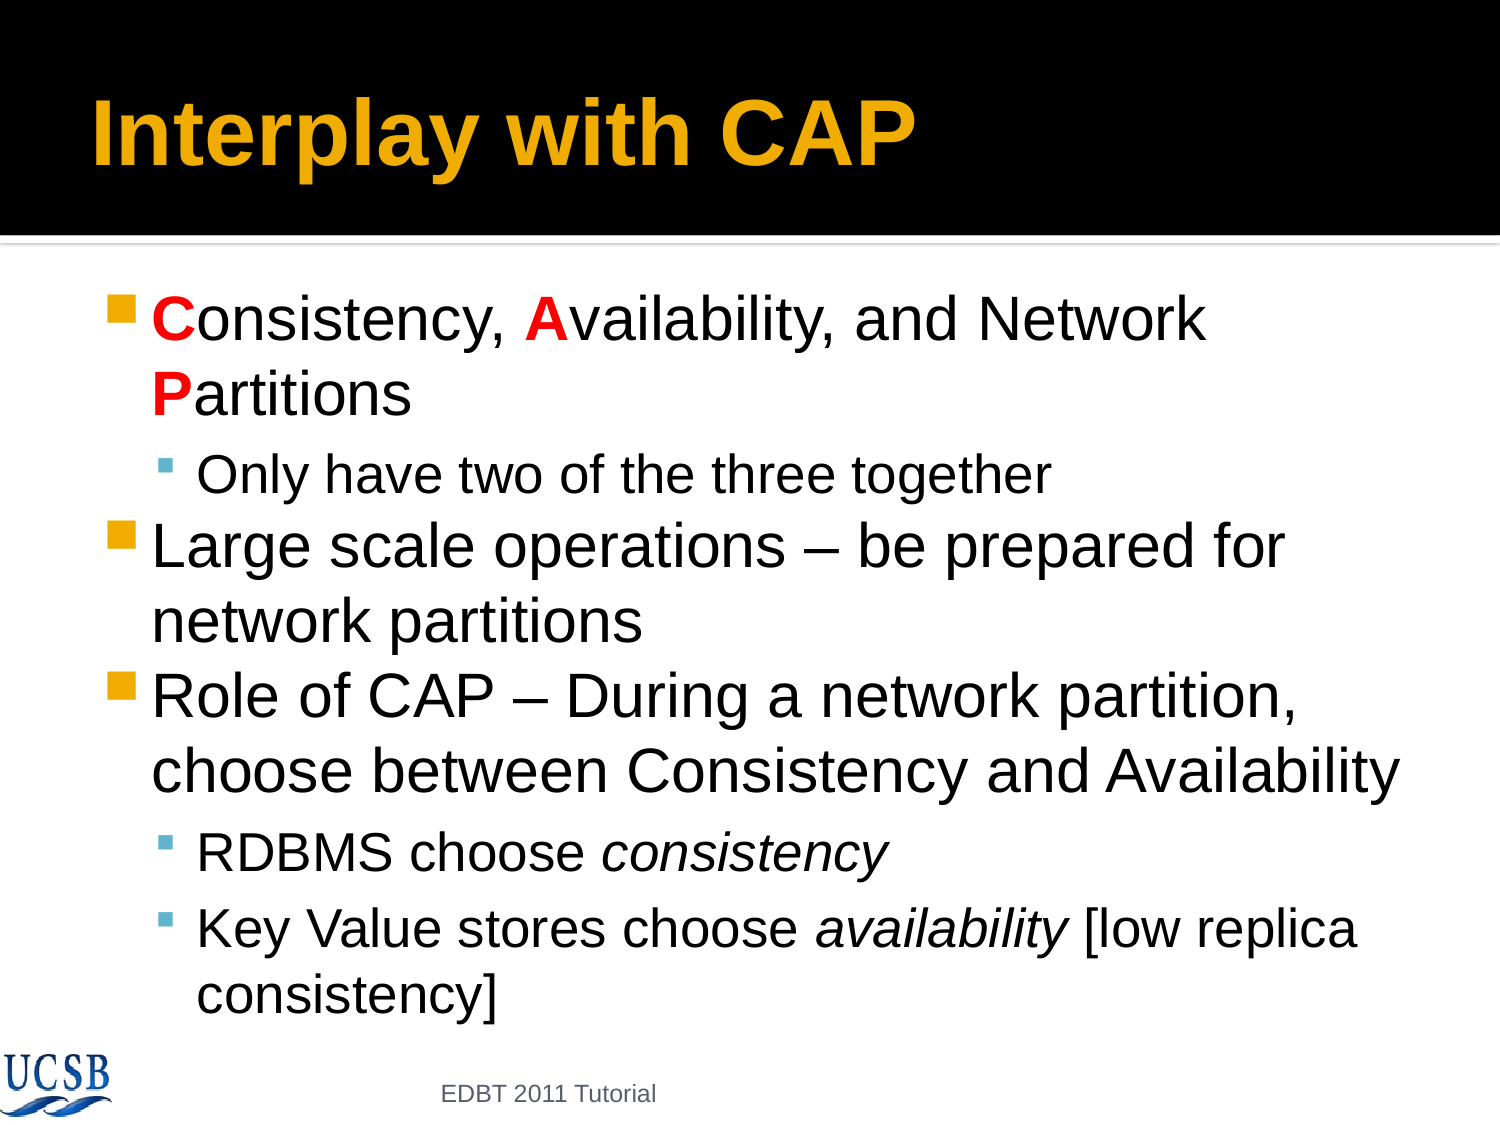

# Interplay with CAP
Consistency, Availability, and Network Partitions
Only have two of the three together
Large scale operations – be prepared for network partitions
Role of CAP – During a network partition, choose between Consistency and Availability
RDBMS choose consistency
Key Value stores choose availability [low replica consistency]
EDBT 2011 Tutorial